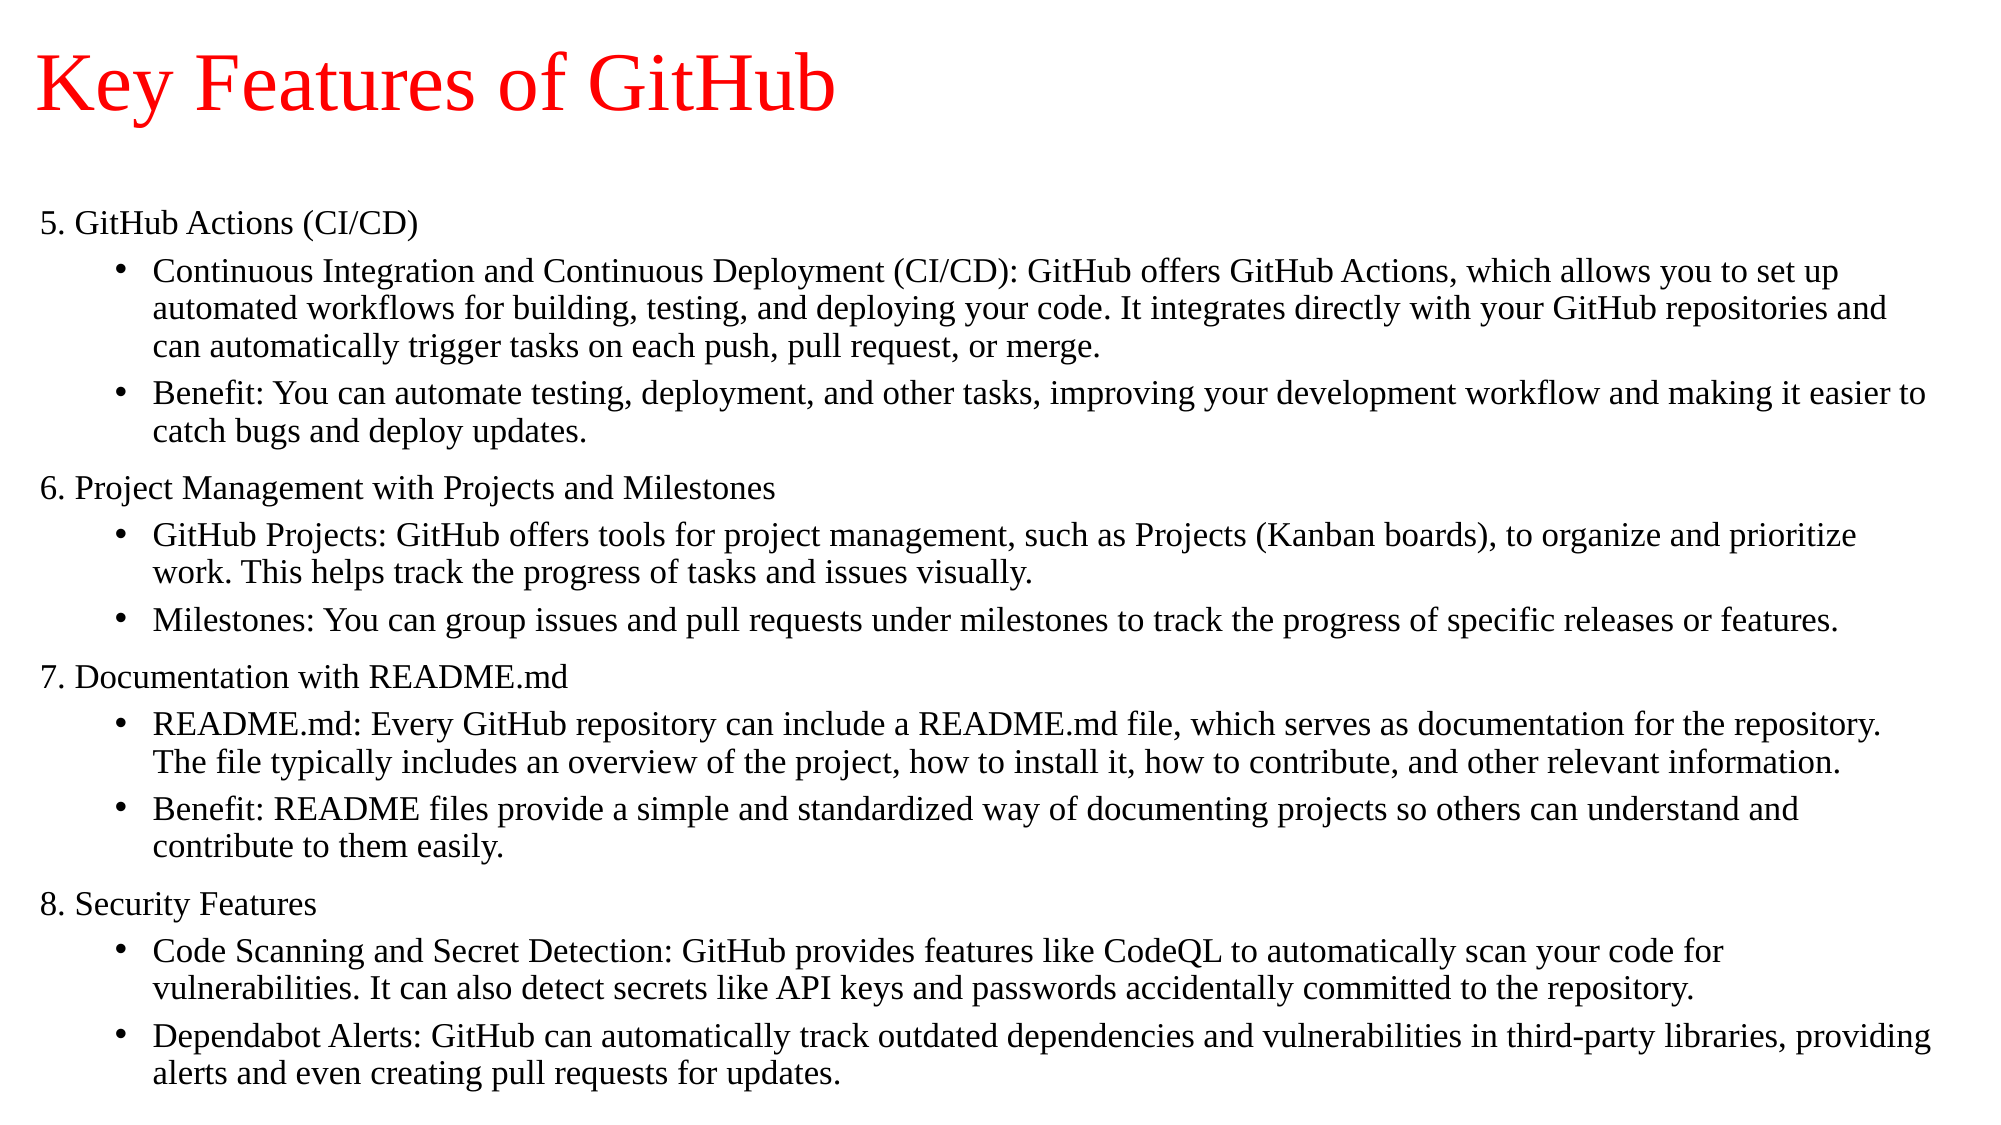

# Key Features of GitHub
5. GitHub Actions (CI/CD)
Continuous Integration and Continuous Deployment (CI/CD): GitHub offers GitHub Actions, which allows you to set up automated workflows for building, testing, and deploying your code. It integrates directly with your GitHub repositories and can automatically trigger tasks on each push, pull request, or merge.
Benefit: You can automate testing, deployment, and other tasks, improving your development workflow and making it easier to catch bugs and deploy updates.
6. Project Management with Projects and Milestones
GitHub Projects: GitHub offers tools for project management, such as Projects (Kanban boards), to organize and prioritize work. This helps track the progress of tasks and issues visually.
Milestones: You can group issues and pull requests under milestones to track the progress of specific releases or features.
7. Documentation with README.md
README.md: Every GitHub repository can include a README.md file, which serves as documentation for the repository. The file typically includes an overview of the project, how to install it, how to contribute, and other relevant information.
Benefit: README files provide a simple and standardized way of documenting projects so others can understand and contribute to them easily.
8. Security Features
Code Scanning and Secret Detection: GitHub provides features like CodeQL to automatically scan your code for vulnerabilities. It can also detect secrets like API keys and passwords accidentally committed to the repository.
Dependabot Alerts: GitHub can automatically track outdated dependencies and vulnerabilities in third-party libraries, providing alerts and even creating pull requests for updates.